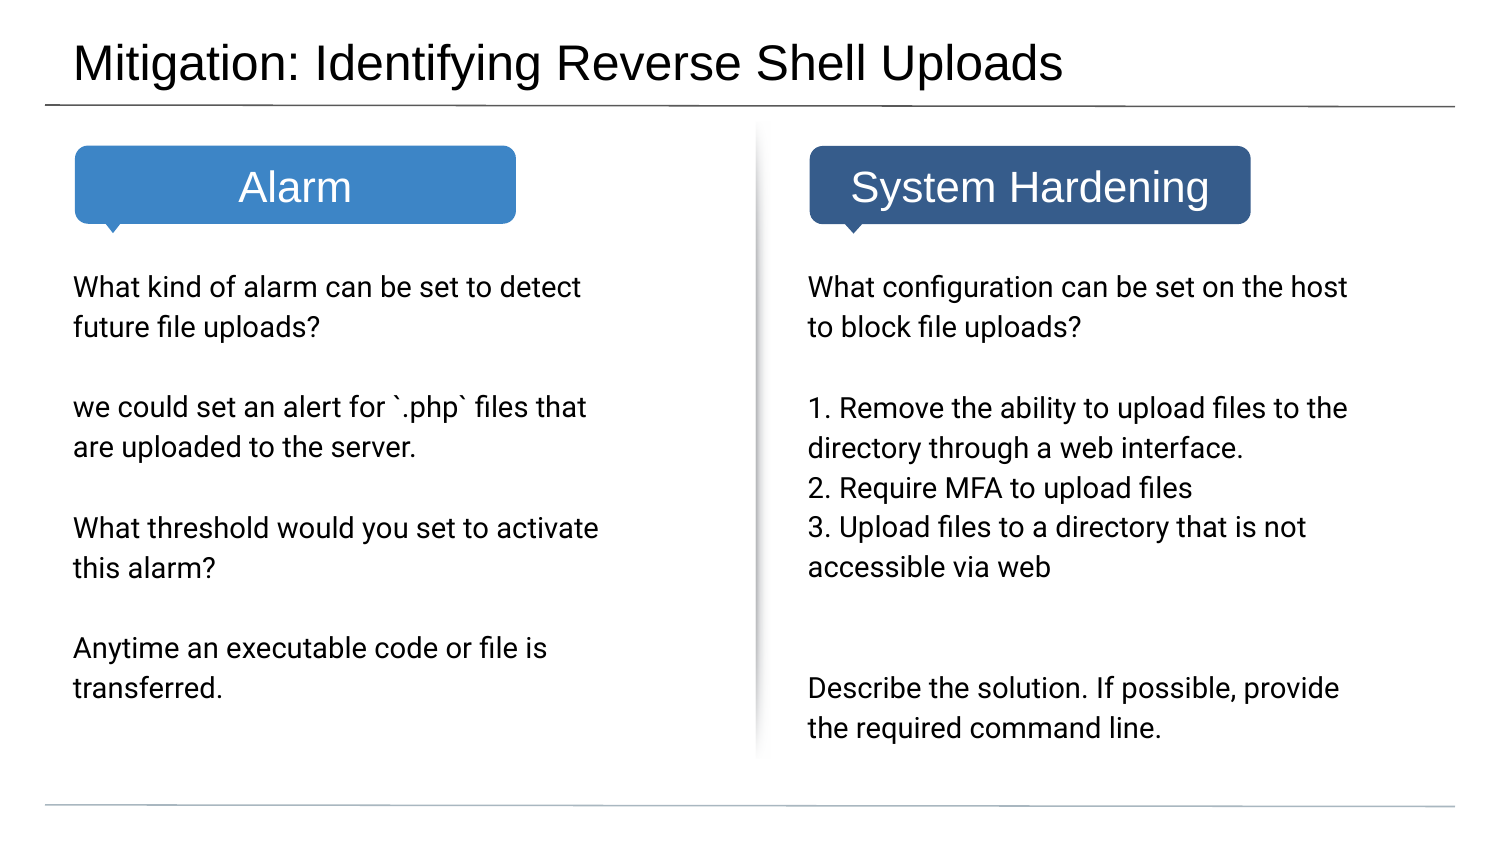

# Mitigation: Identifying Reverse Shell Uploads
What kind of alarm can be set to detect future file uploads?

we could set an alert for `.php` files that are uploaded to the server.

What threshold would you set to activate this alarm?

Anytime an executable code or file is transferred.
What configuration can be set on the host to block file uploads?

1. Remove the ability to upload files to the directory through a web interface.
2. Require MFA to upload files
3. Upload files to a directory that is not accessible via web

Describe the solution. If possible, provide the required command line.